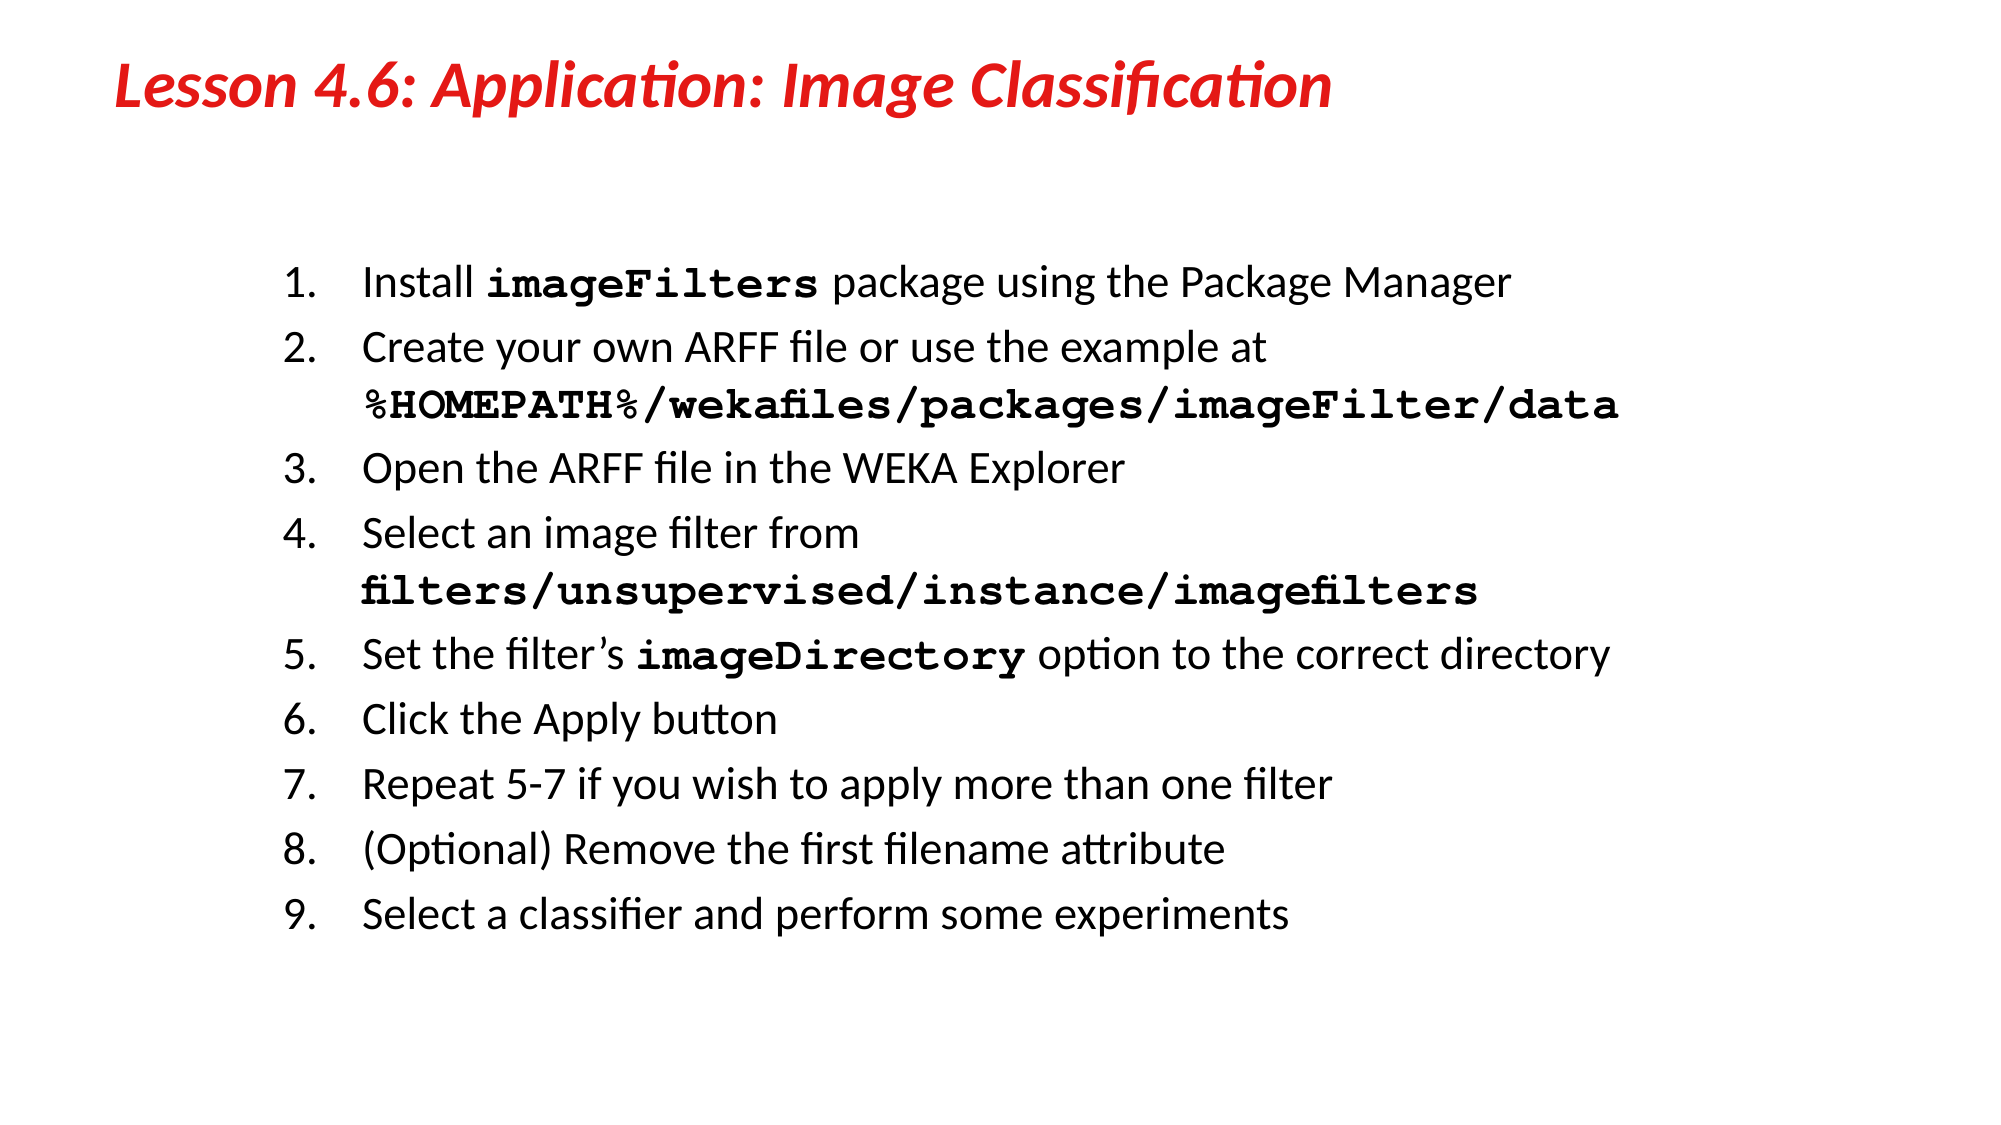

# Lesson 4.6: Application: Image Classification
Install imageFilters package using the Package Manager
Create your own ARFF file or use the example at %HOMEPATH%/wekafiles/packages/imageFilter/data
Open the ARFF file in the WEKA Explorer
Select an image filter from filters/unsupervised/instance/imagefilters
Set the filter’s imageDirectory option to the correct directory
Click the Apply button
Repeat 5-7 if you wish to apply more than one filter
(Optional) Remove the first filename attribute
Select a classifier and perform some experiments